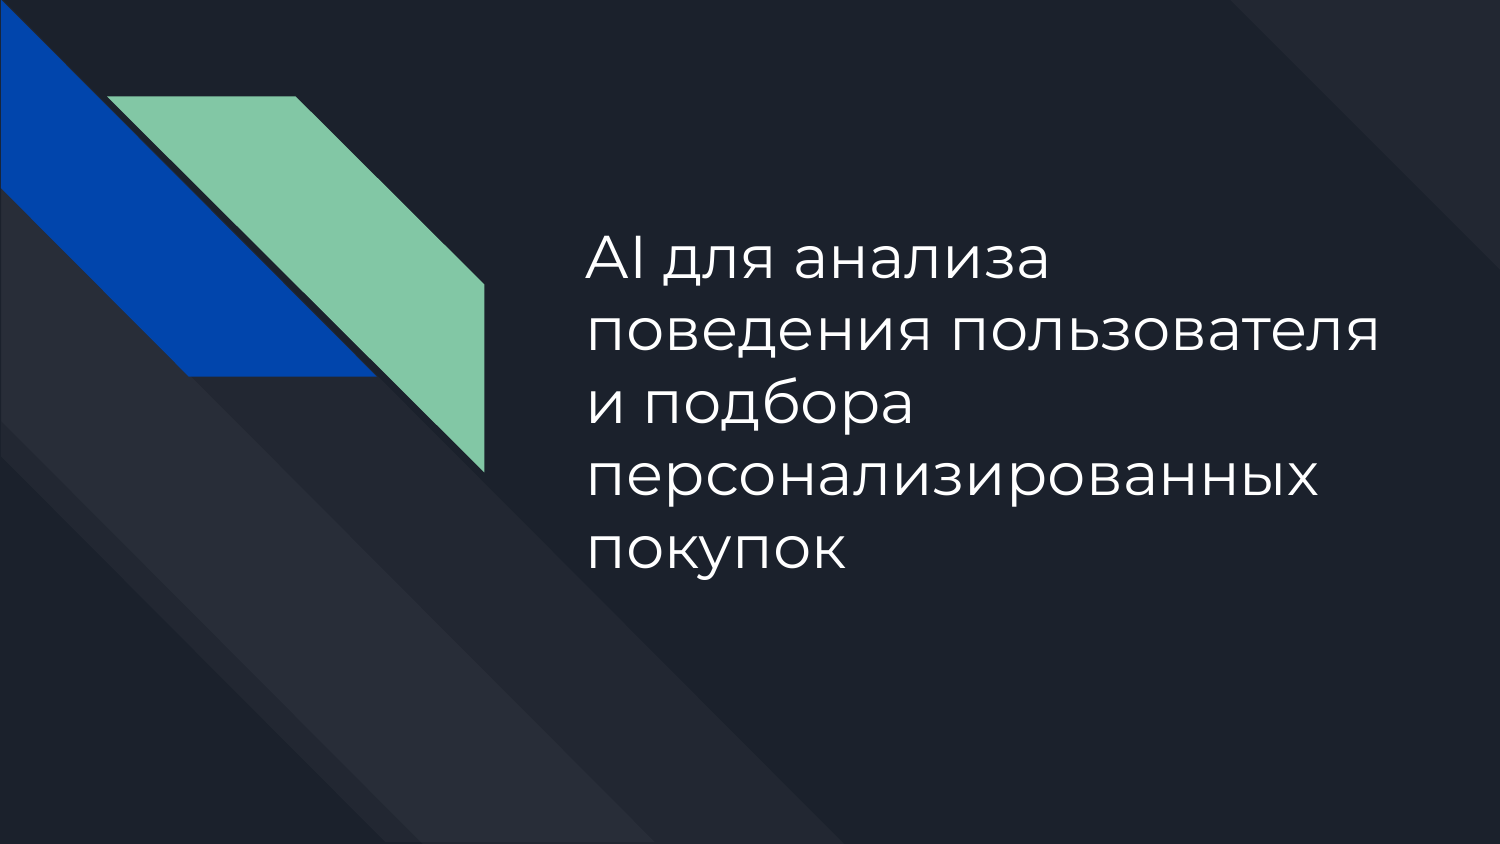

# AI для анализа поведения пользователя и подбора персонализированных покупок